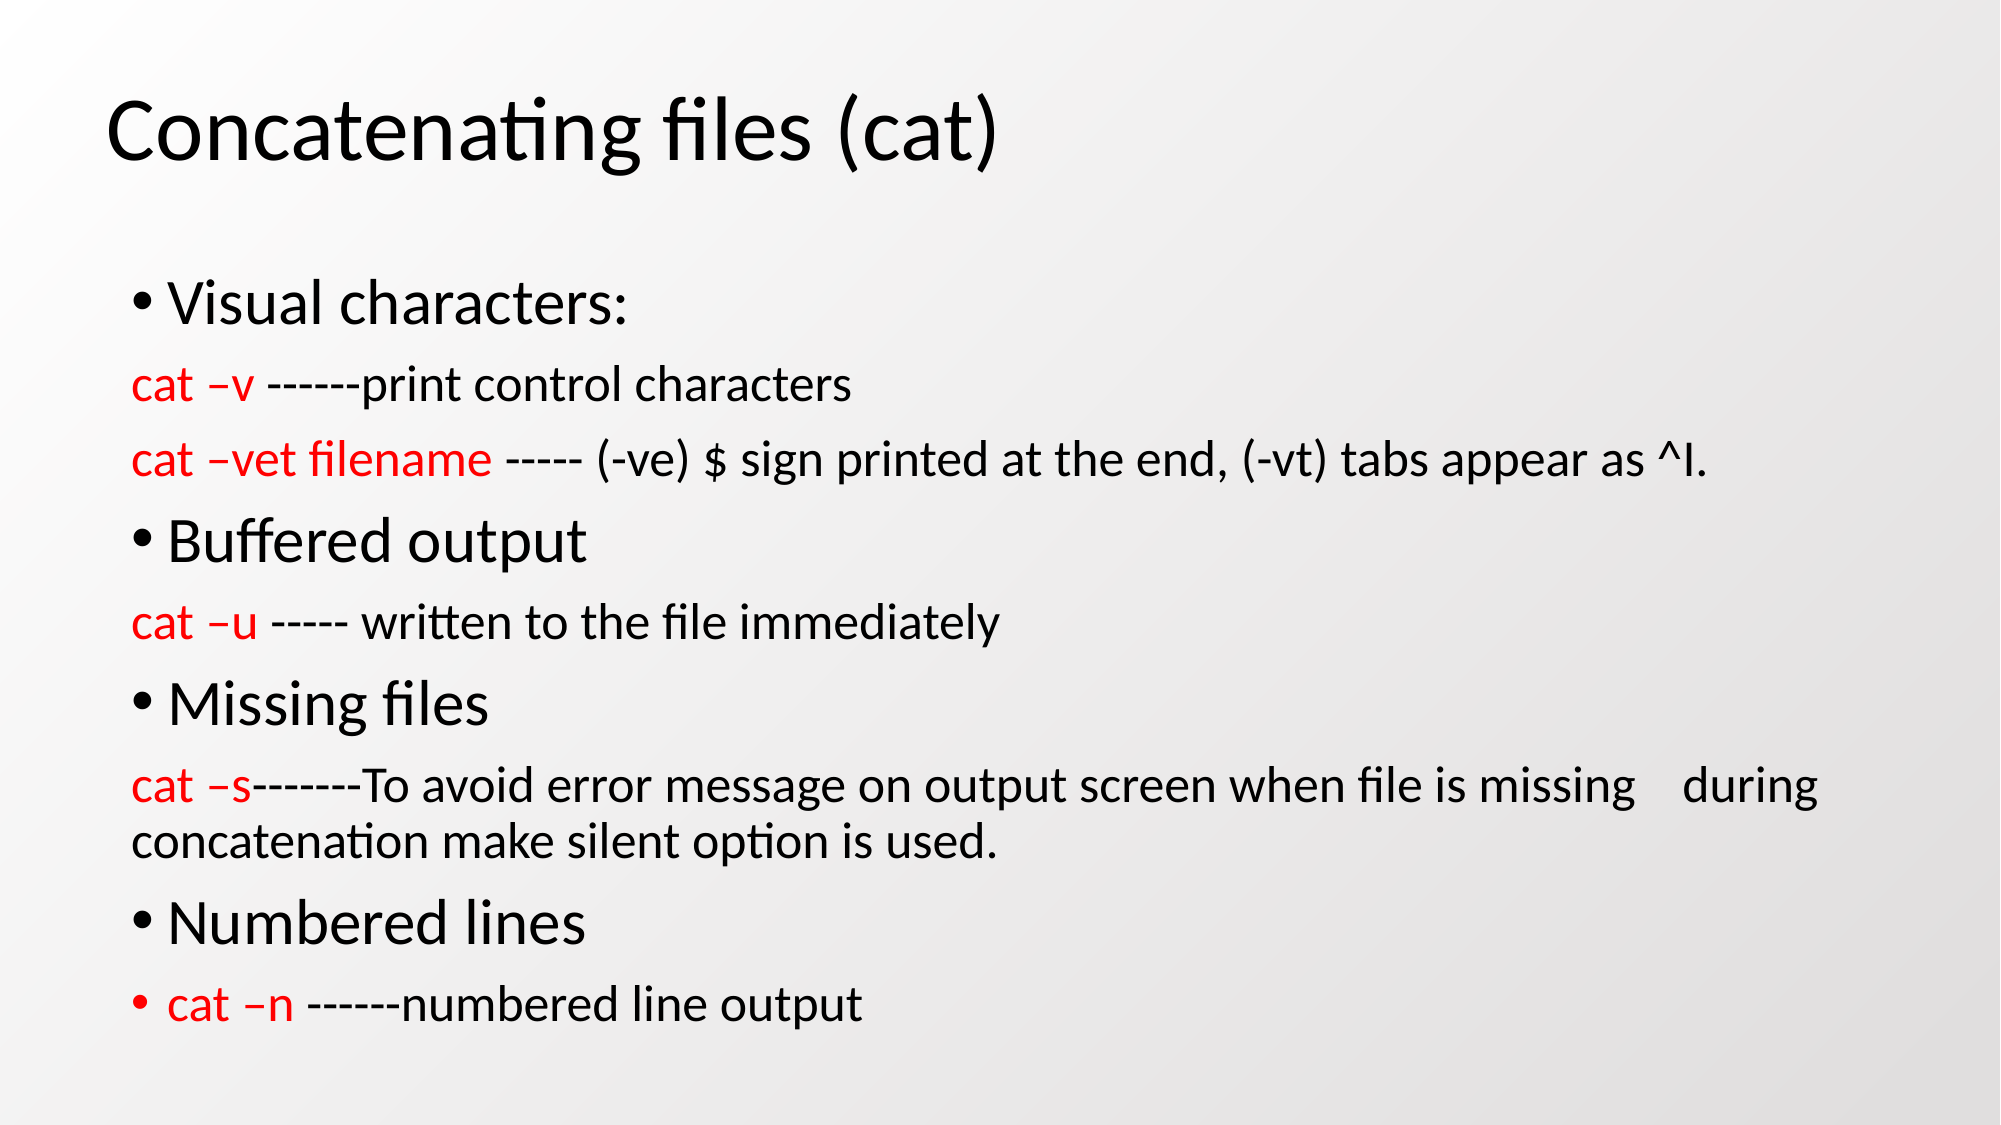

# Concatenating files (cat)
Visual characters:
cat –v ------print control characters
cat –vet filename ----- (-ve) $ sign printed at the end, (-vt) tabs appear as ^I.
Buffered output
cat –u ----- written to the file immediately
Missing files
cat –s-------To avoid error message on output screen when file is missing    during concatenation make silent option is used.
Numbered lines
cat –n ------numbered line output